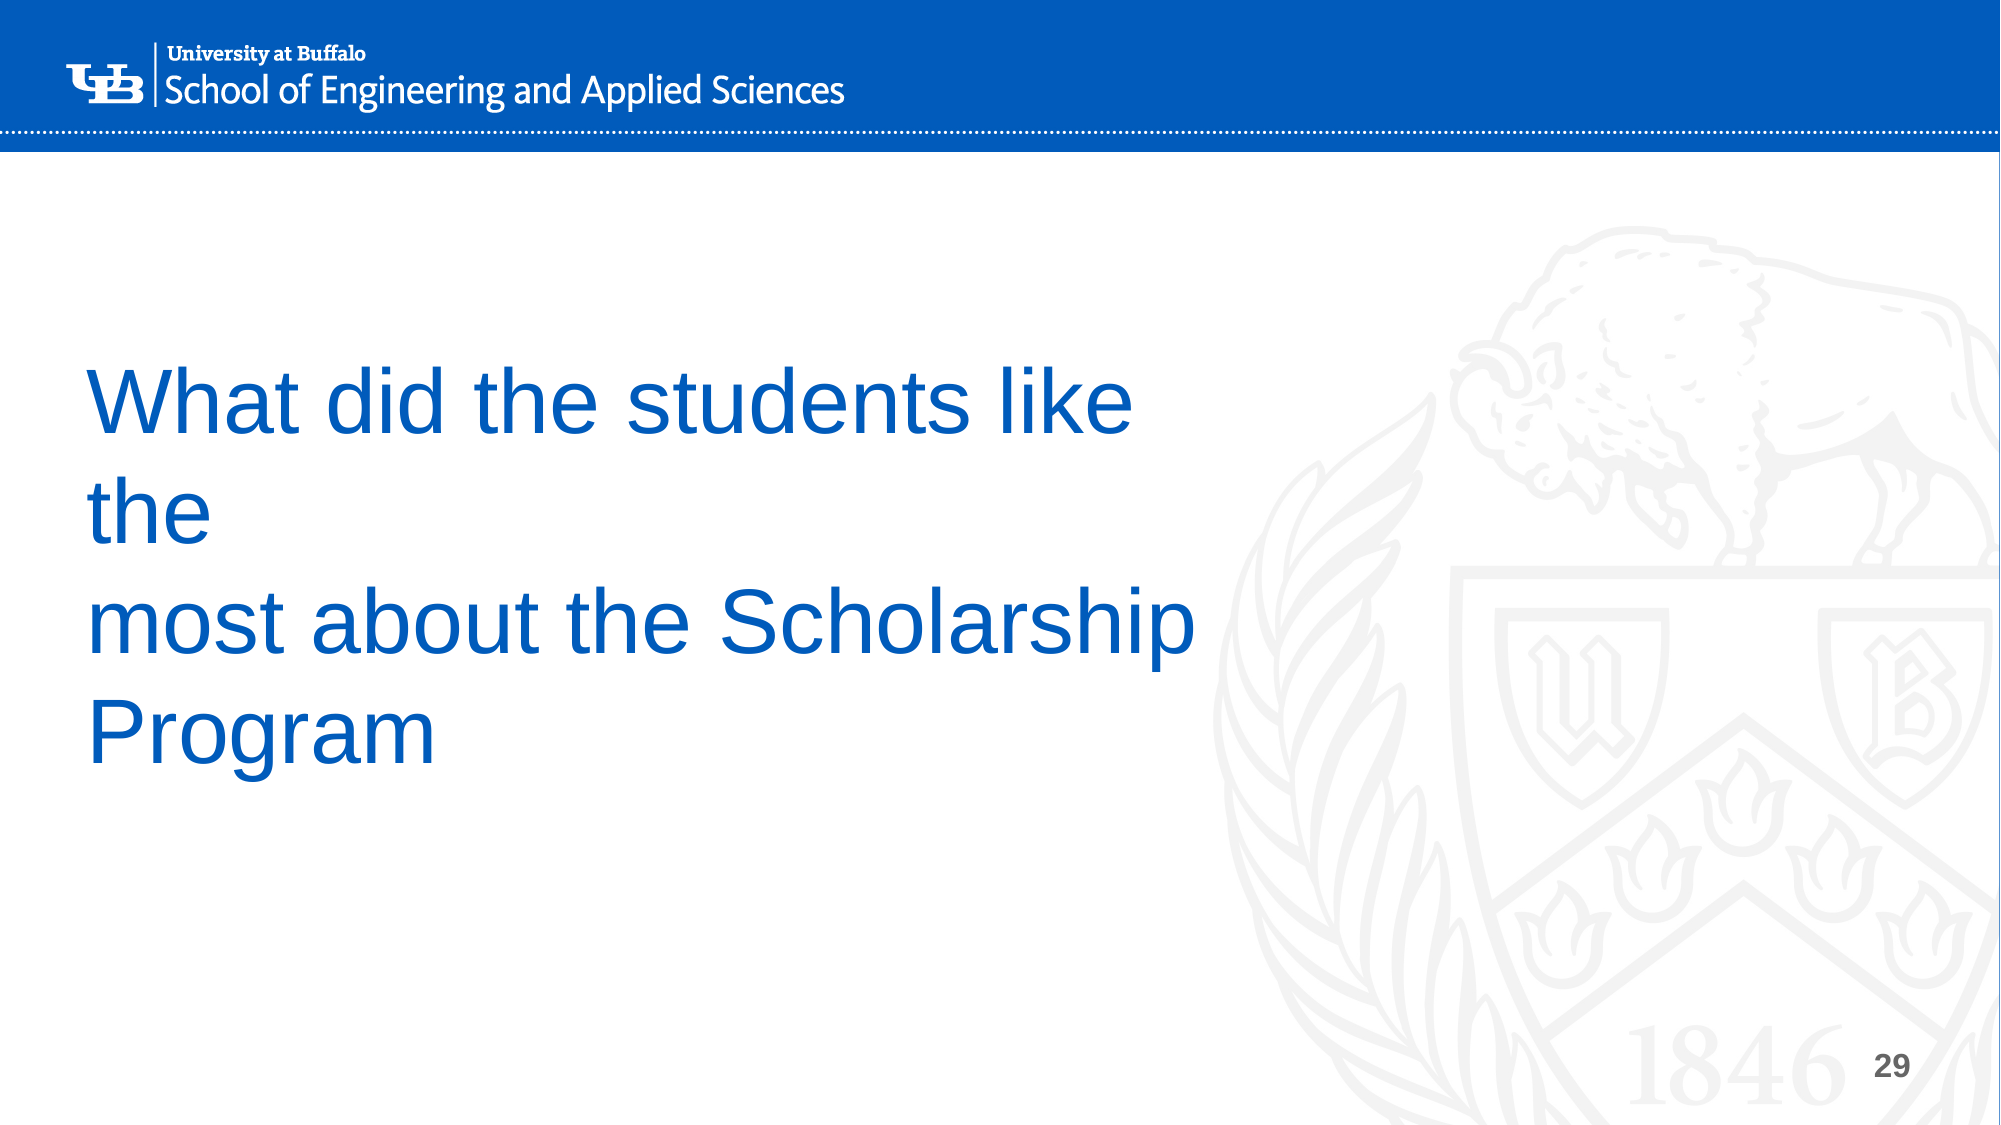

What did the students like the
most about the Scholarship Program